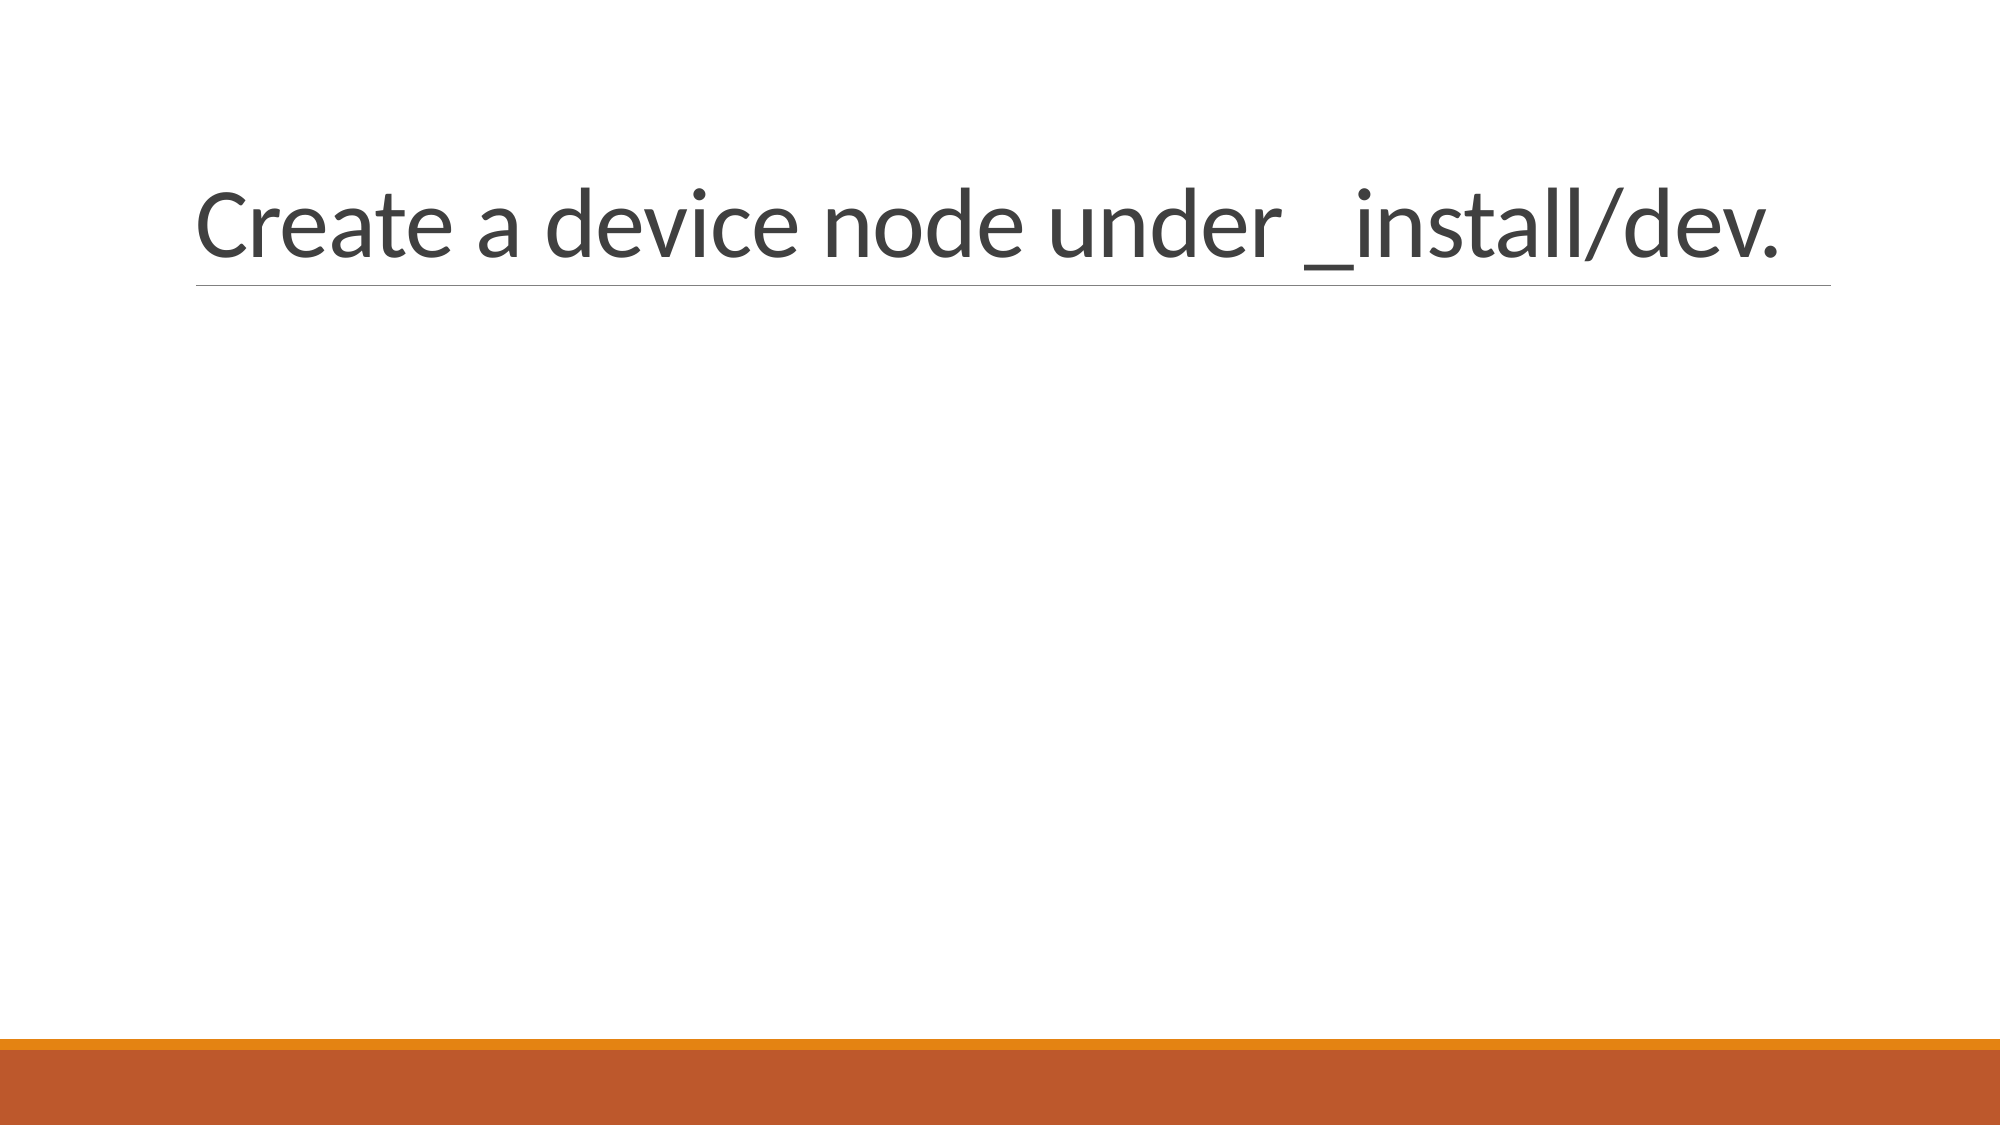

# Create a device node under _install/dev.